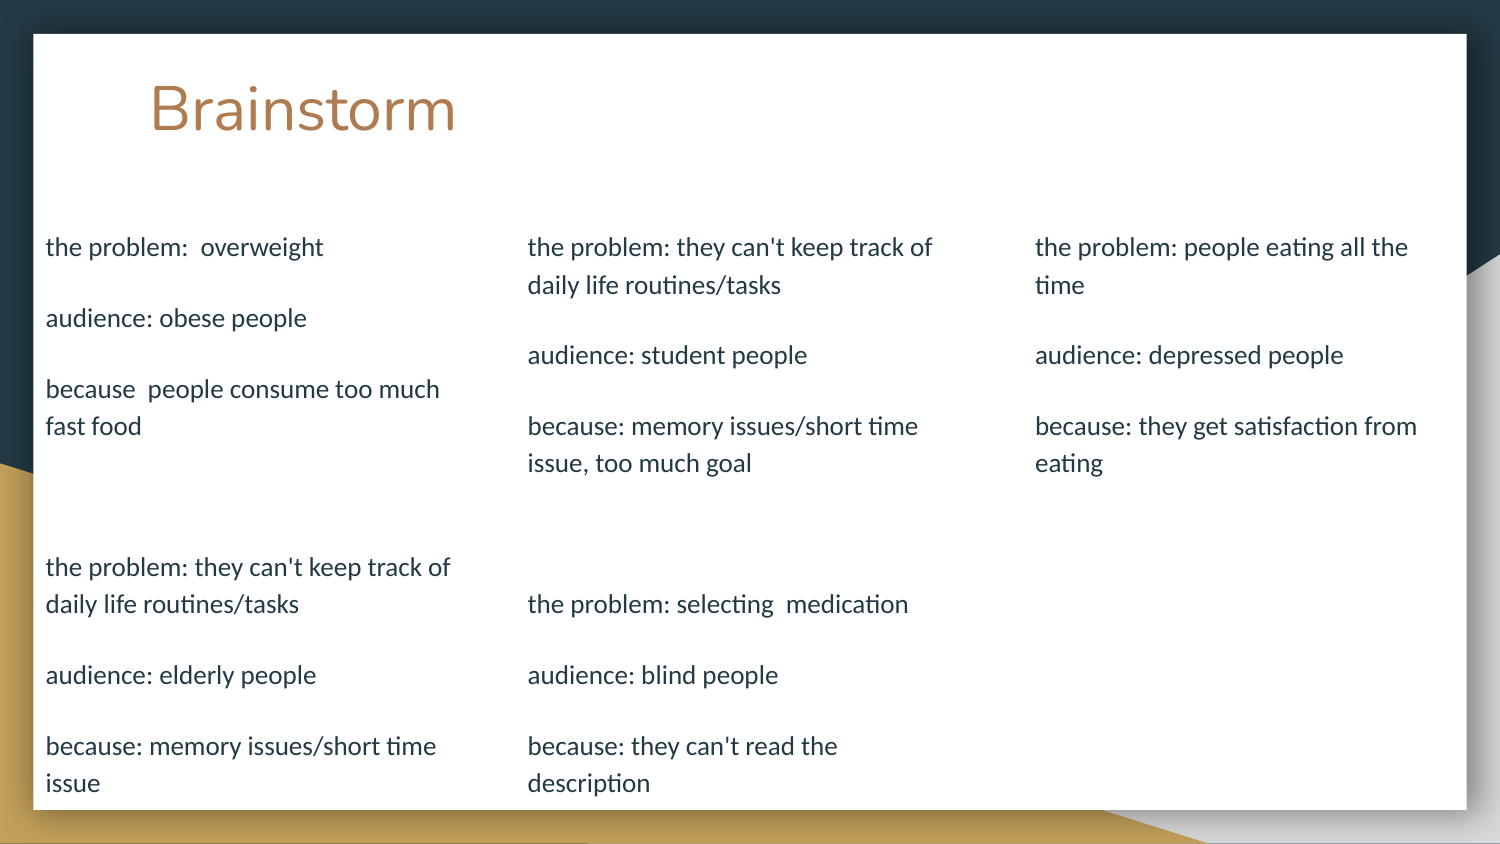

# Brainstorm
the problem:  overweight
audience: obese people
because  people consume too much fast food

the problem: they can't keep track of daily life routines/tasks
audience: elderly people
because: memory issues/short time issue

the problem: they can't keep track of daily life routines/tasks
audience: student people
because: memory issues/short time issue, too much goal

the problem: selecting  medication
audience: blind people
because: they can't read the description

the problem: people eating all the time
audience: depressed people
because: they get satisfaction from eating